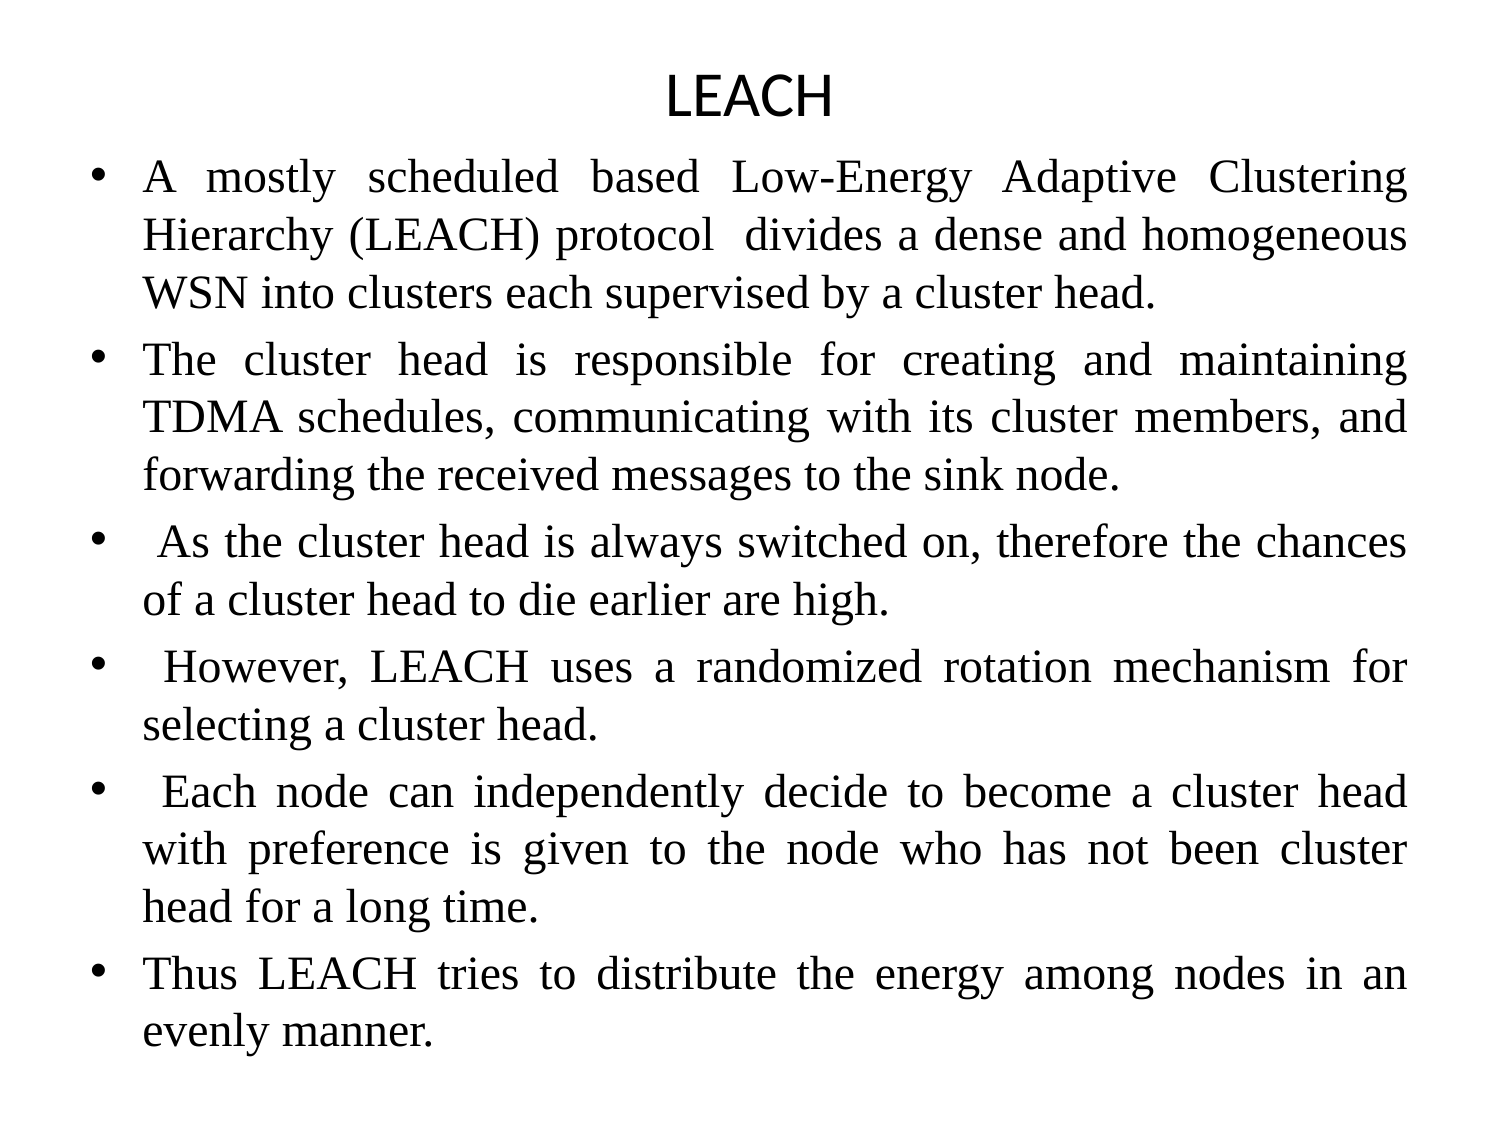

# LEACH
A mostly scheduled based Low-Energy Adaptive Clustering Hierarchy (LEACH) protocol  divides a dense and homogeneous WSN into clusters each supervised by a cluster head.
The cluster head is responsible for creating and maintaining TDMA schedules, communicating with its cluster members, and forwarding the received messages to the sink node.
 As the cluster head is always switched on, therefore the chances of a cluster head to die earlier are high.
 However, LEACH uses a randomized rotation mechanism for selecting a cluster head.
 Each node can independently decide to become a cluster head with preference is given to the node who has not been cluster head for a long time.
Thus LEACH tries to distribute the energy among nodes in an evenly manner.